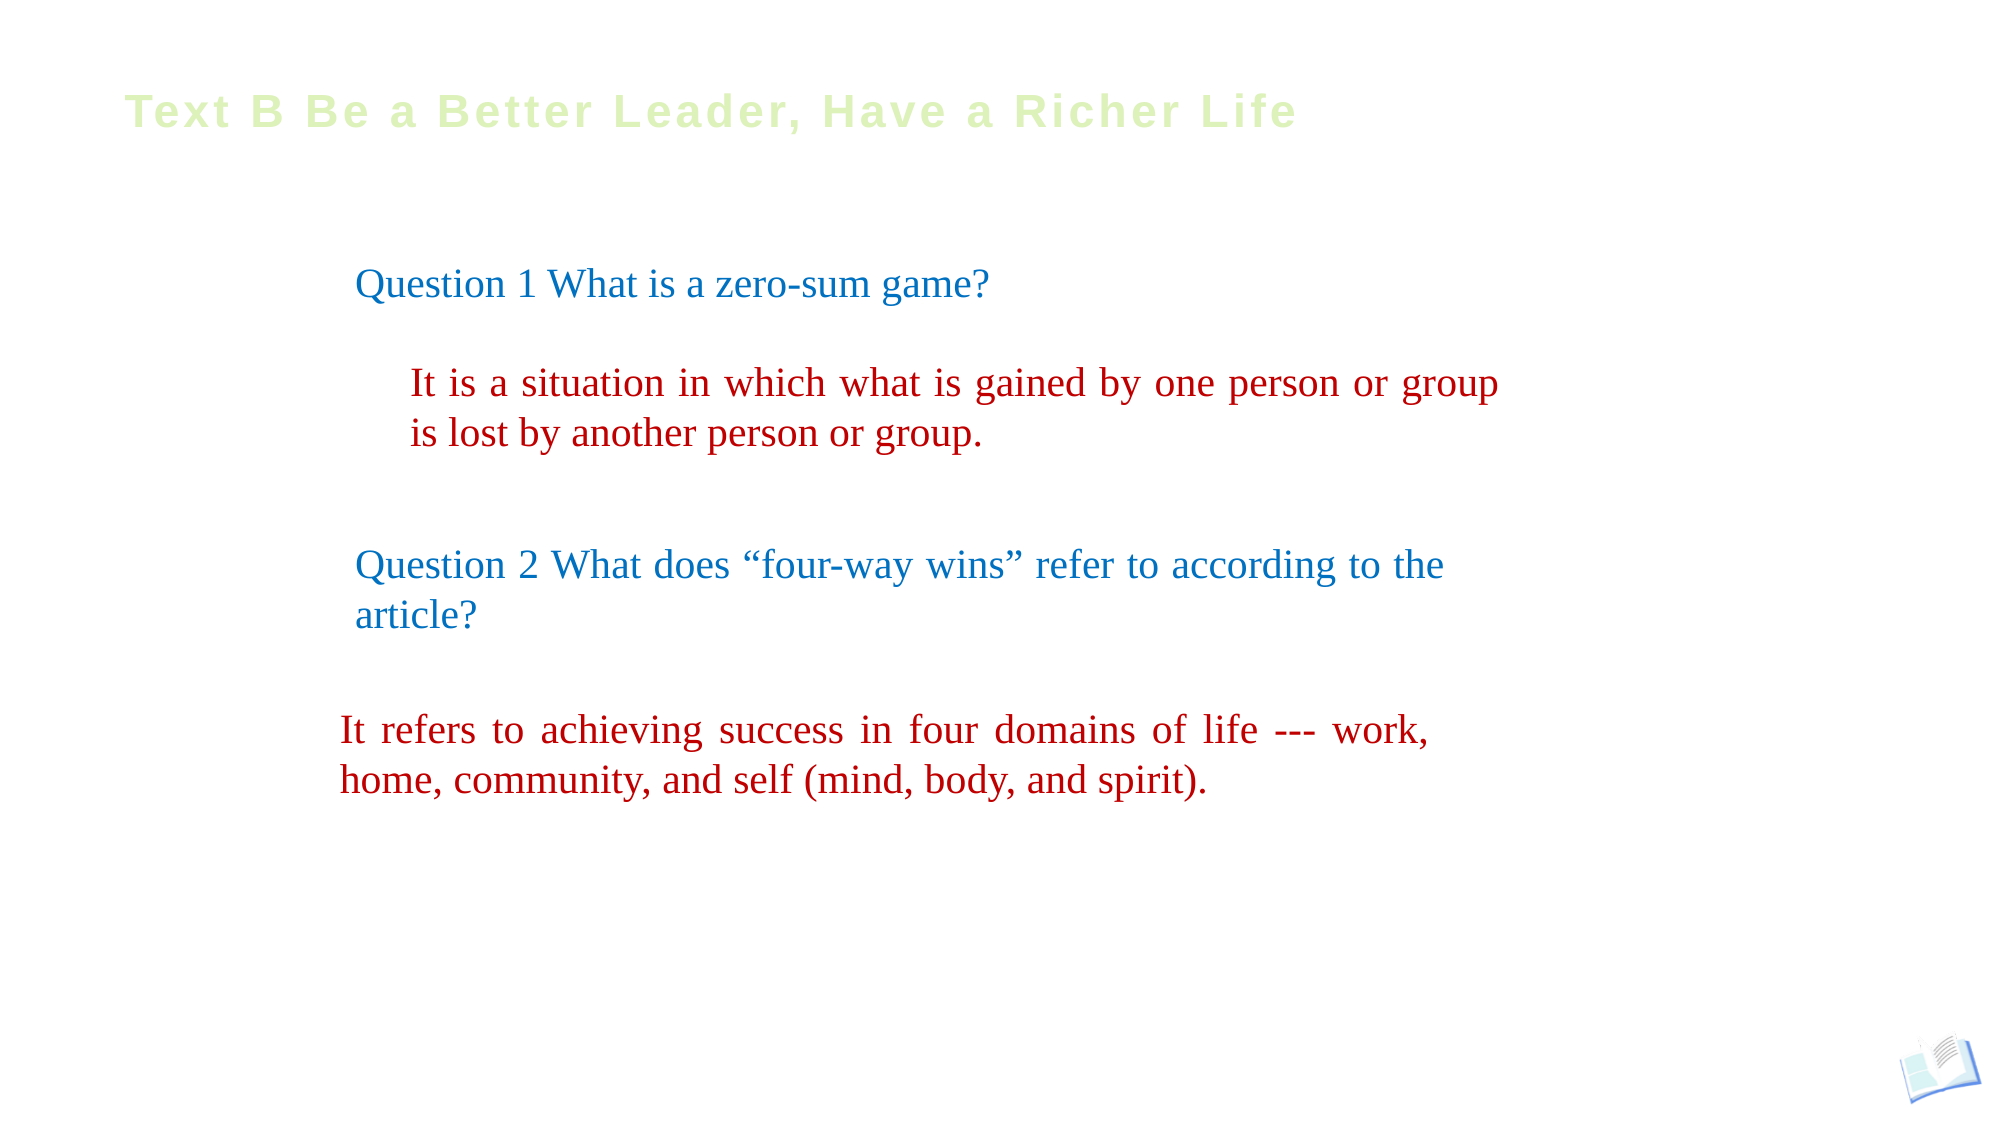

# Text B Be a Better Leader, Have a Richer Life
Question 1 What is a zero-sum game?
It is a situation in which what is gained by one person or group is lost by another person or group.
Question 2 What does “four-way wins” refer to according to the article?
It refers to achieving success in four domains of life --- work, home, community, and self (mind, body, and spirit).